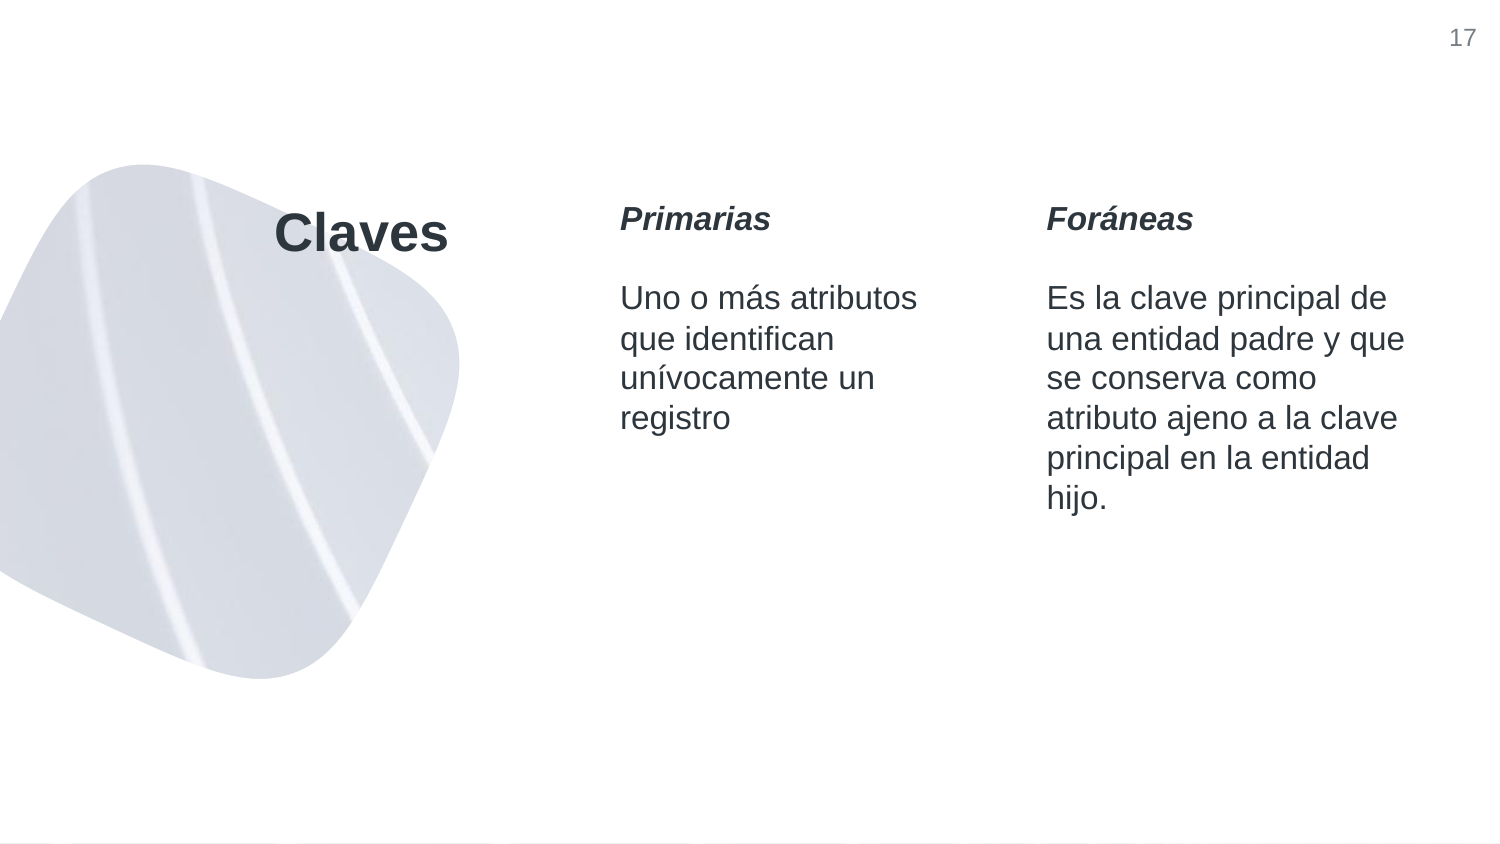

17
# Claves
Primarias

Uno o más atributos que identifican unívocamente un registro
Foráneas

Es la clave principal de una entidad padre y que se conserva como atributo ajeno a la clave principal en la entidad hijo.